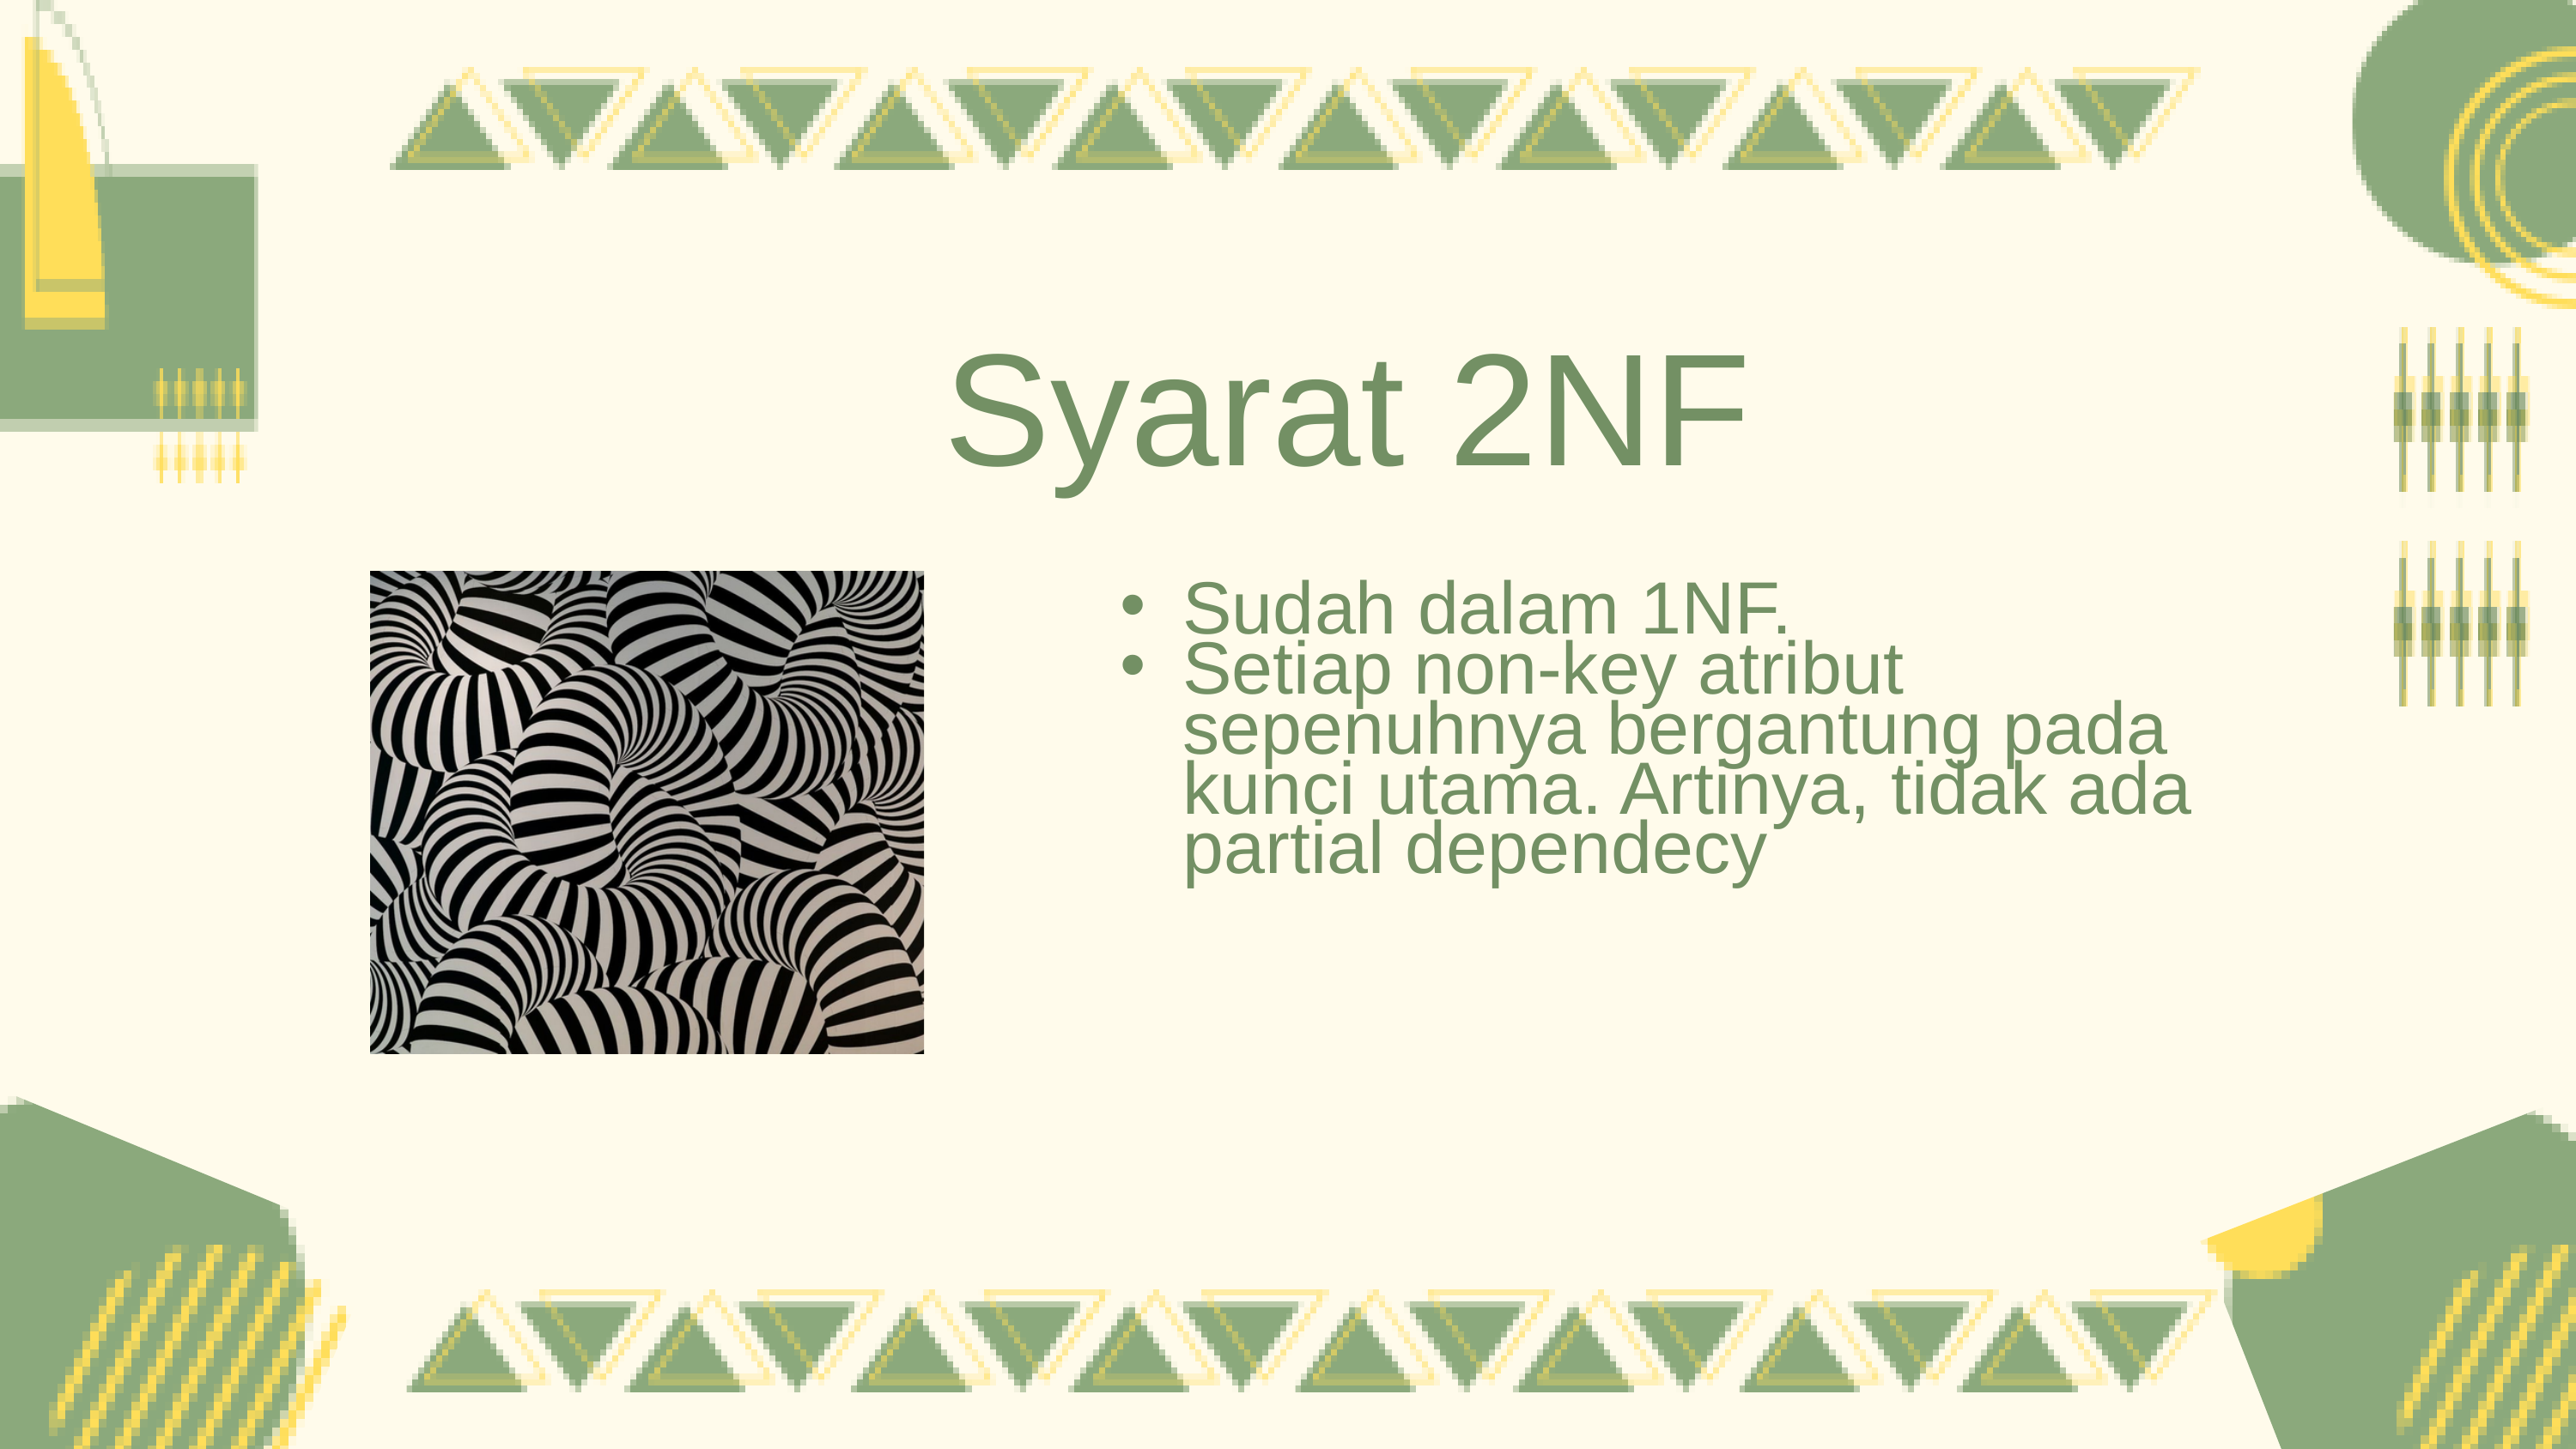

Syarat 2NF

Sudah dalam 1NF.
Setiap non-key atribut sepenuhnya bergantung pada kunci utama. Artinya, tidak ada partial dependecy